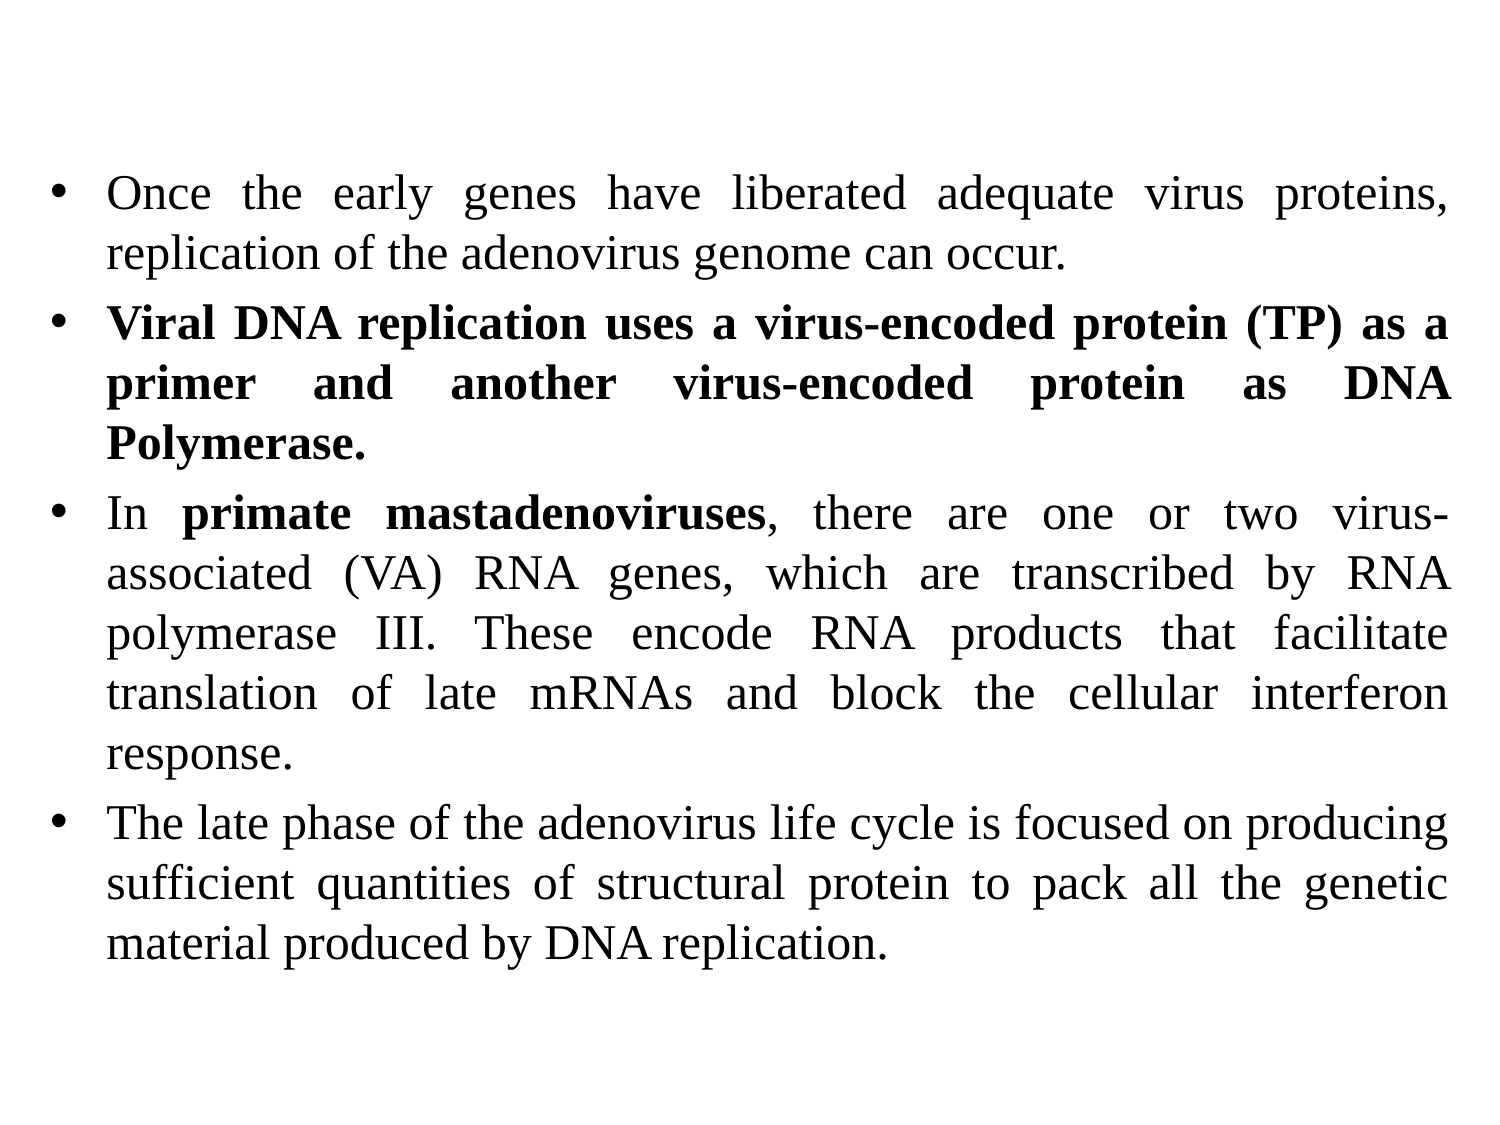

Once the early genes have liberated adequate virus proteins, replication of the adenovirus genome can occur.
Viral DNA replication uses a virus-encoded protein (TP) as a primer and another virus-encoded protein as DNA Polymerase.
In primate mastadenoviruses, there are one or two virus-associated (VA) RNA genes, which are transcribed by RNA polymerase III. These encode RNA products that facilitate translation of late mRNAs and block the cellular interferon response.
The late phase of the adenovirus life cycle is focused on producing sufficient quantities of structural protein to pack all the genetic material produced by DNA replication.